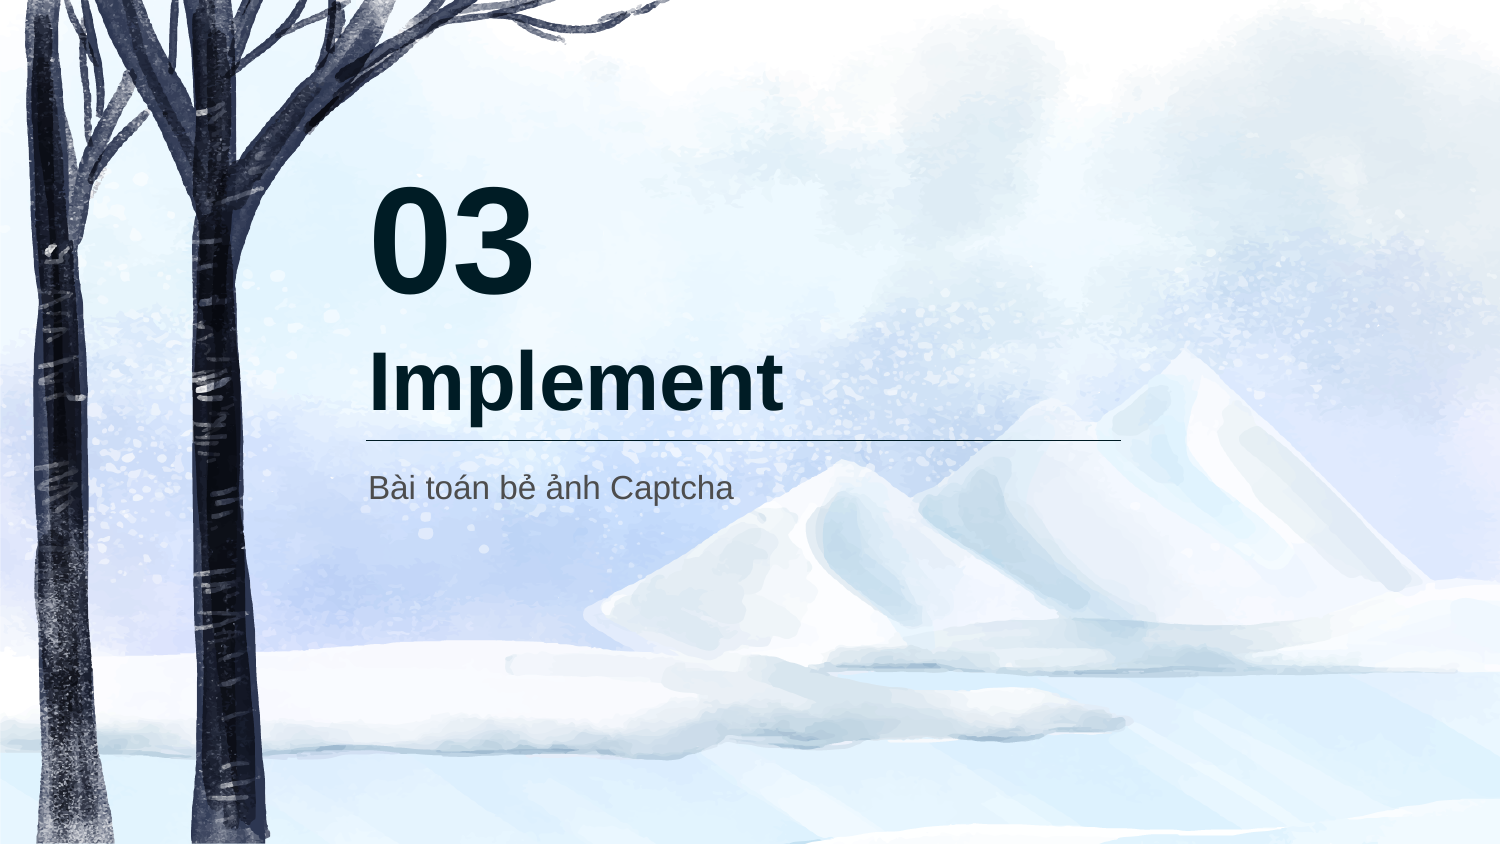

03
# Implement
Bài toán bẻ ảnh Captcha